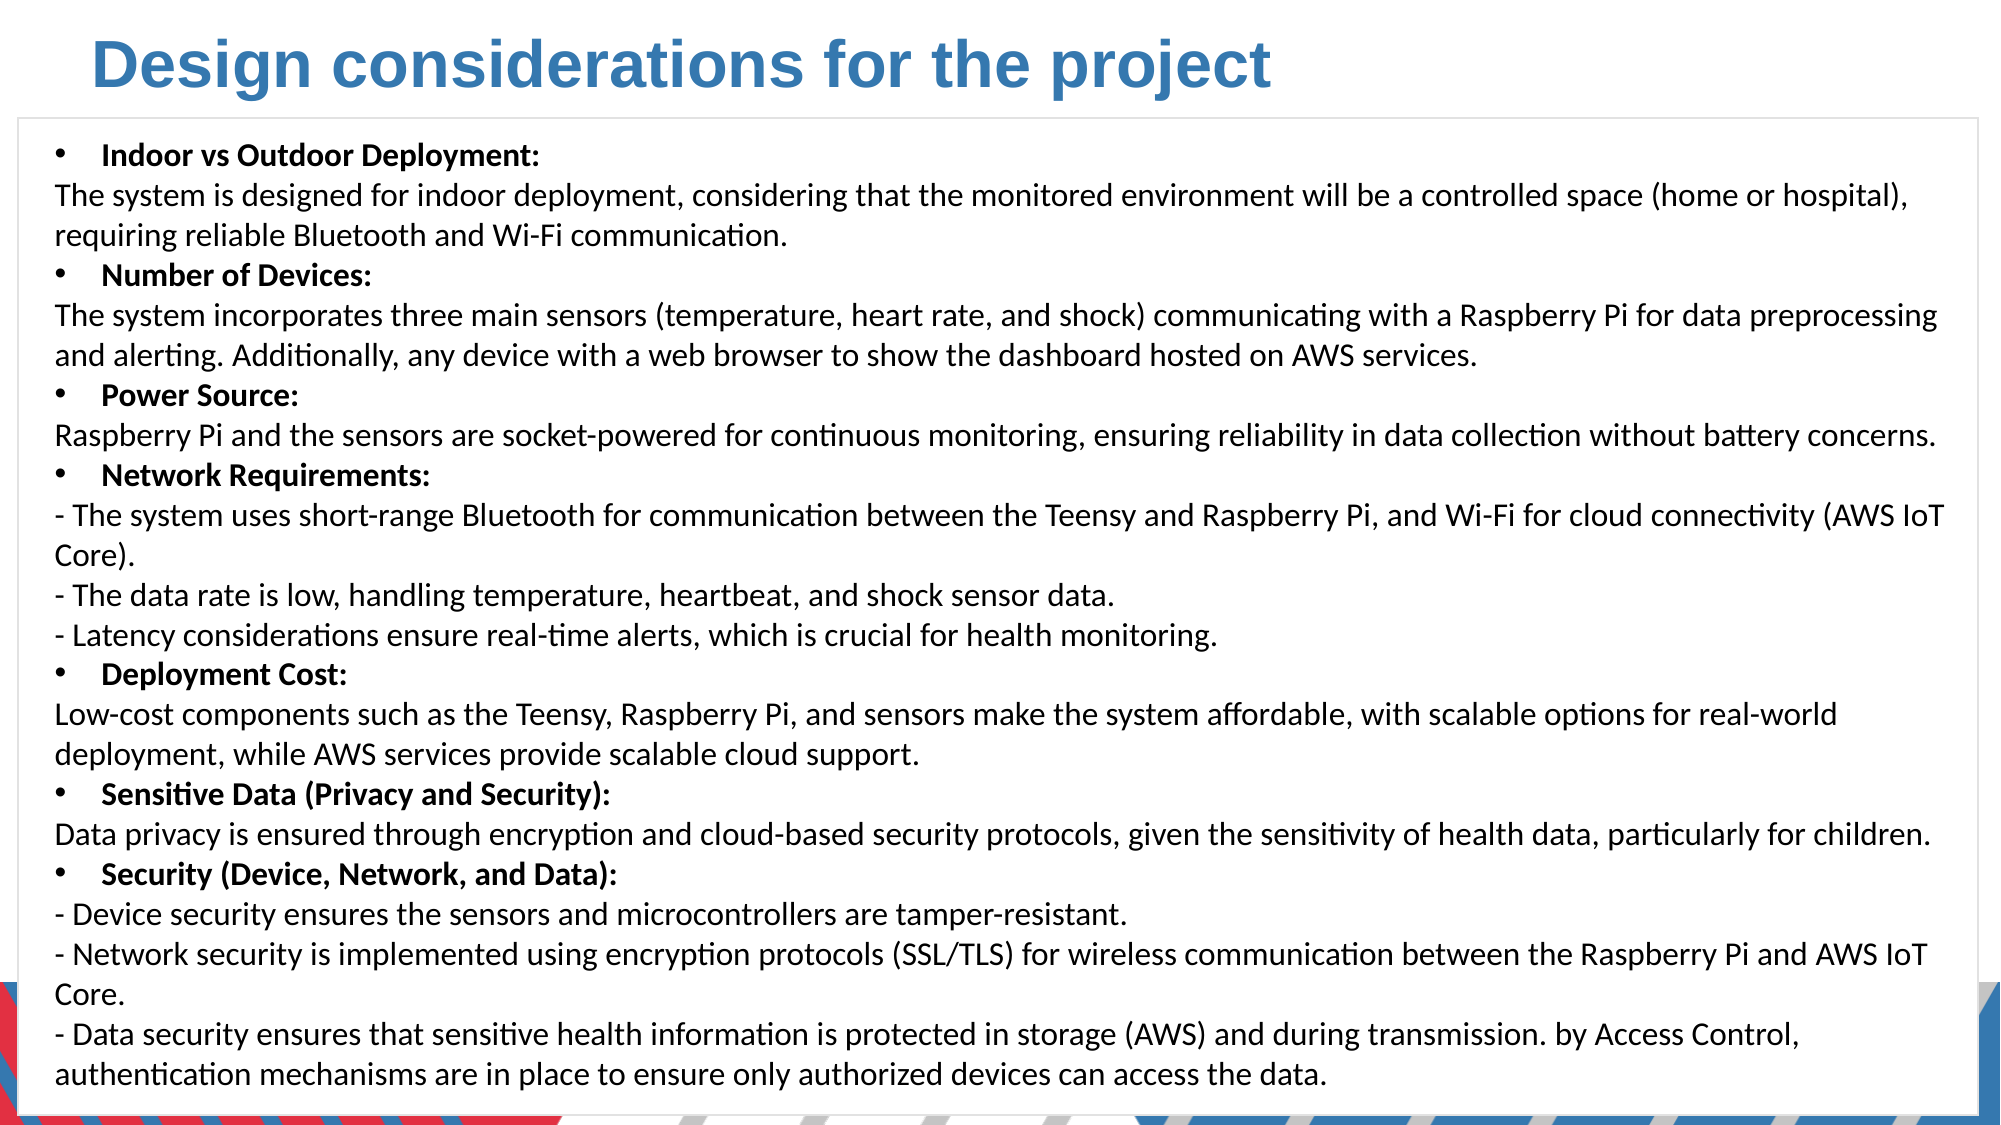

# Design considerations for the project

Indoor vs Outdoor Deployment:
The system is designed for indoor deployment, considering that the monitored environment will be a controlled space (home or hospital), requiring reliable Bluetooth and Wi-Fi communication.
Number of Devices:
The system incorporates three main sensors (temperature, heart rate, and shock) communicating with a Raspberry Pi for data preprocessing and alerting. Additionally, any device with a web browser to show the dashboard hosted on AWS services.
Power Source:
Raspberry Pi and the sensors are socket-powered for continuous monitoring, ensuring reliability in data collection without battery concerns.
Network Requirements:
- The system uses short-range Bluetooth for communication between the Teensy and Raspberry Pi, and Wi-Fi for cloud connectivity (AWS IoT Core).
- The data rate is low, handling temperature, heartbeat, and shock sensor data.
- Latency considerations ensure real-time alerts, which is crucial for health monitoring.
Deployment Cost:
Low-cost components such as the Teensy, Raspberry Pi, and sensors make the system affordable, with scalable options for real-world deployment, while AWS services provide scalable cloud support.
Sensitive Data (Privacy and Security):
Data privacy is ensured through encryption and cloud-based security protocols, given the sensitivity of health data, particularly for children.
Security (Device, Network, and Data):
- Device security ensures the sensors and microcontrollers are tamper-resistant.
- Network security is implemented using encryption protocols (SSL/TLS) for wireless communication between the Raspberry Pi and AWS IoT Core.
- Data security ensures that sensitive health information is protected in storage (AWS) and during transmission. by Access Control, authentication mechanisms are in place to ensure only authorized devices can access the data.